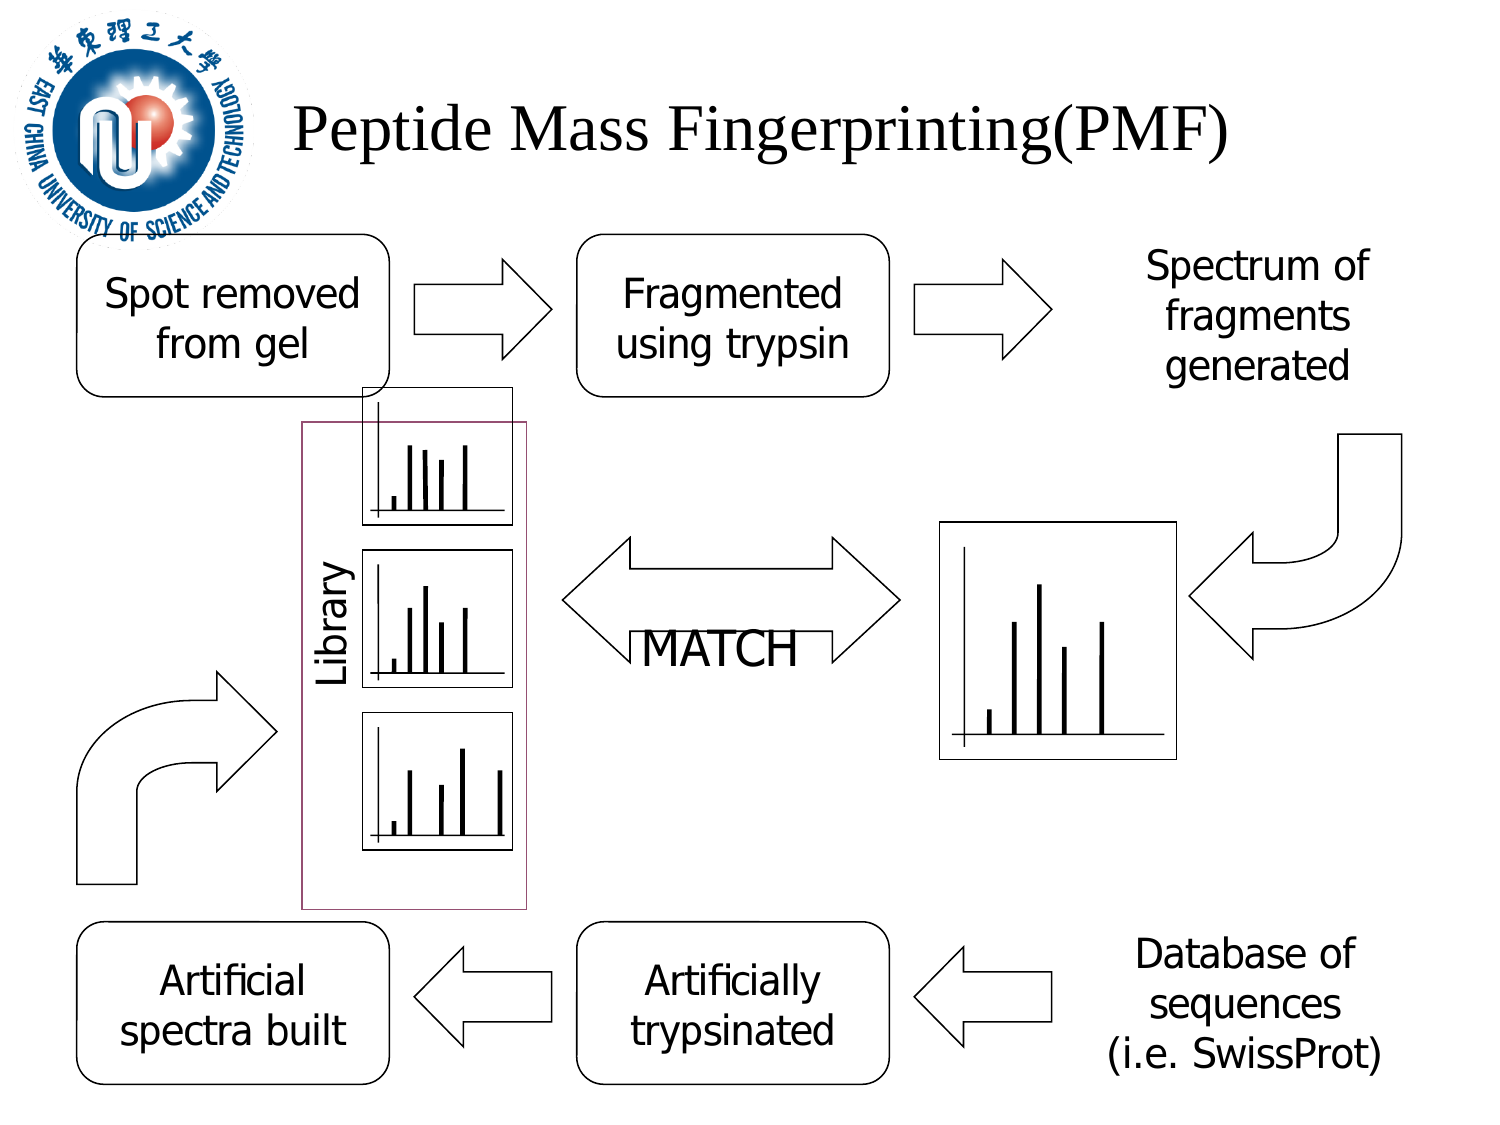

# Peptide Mass Fingerprinting(PMF)
Spectrum of fragments generated

Spot removed from gel

Fragmented using trypsin

MATCH

Database of sequences
(i.e. SwissProt)

Artificial spectra built

Artificially trypsinated

Library